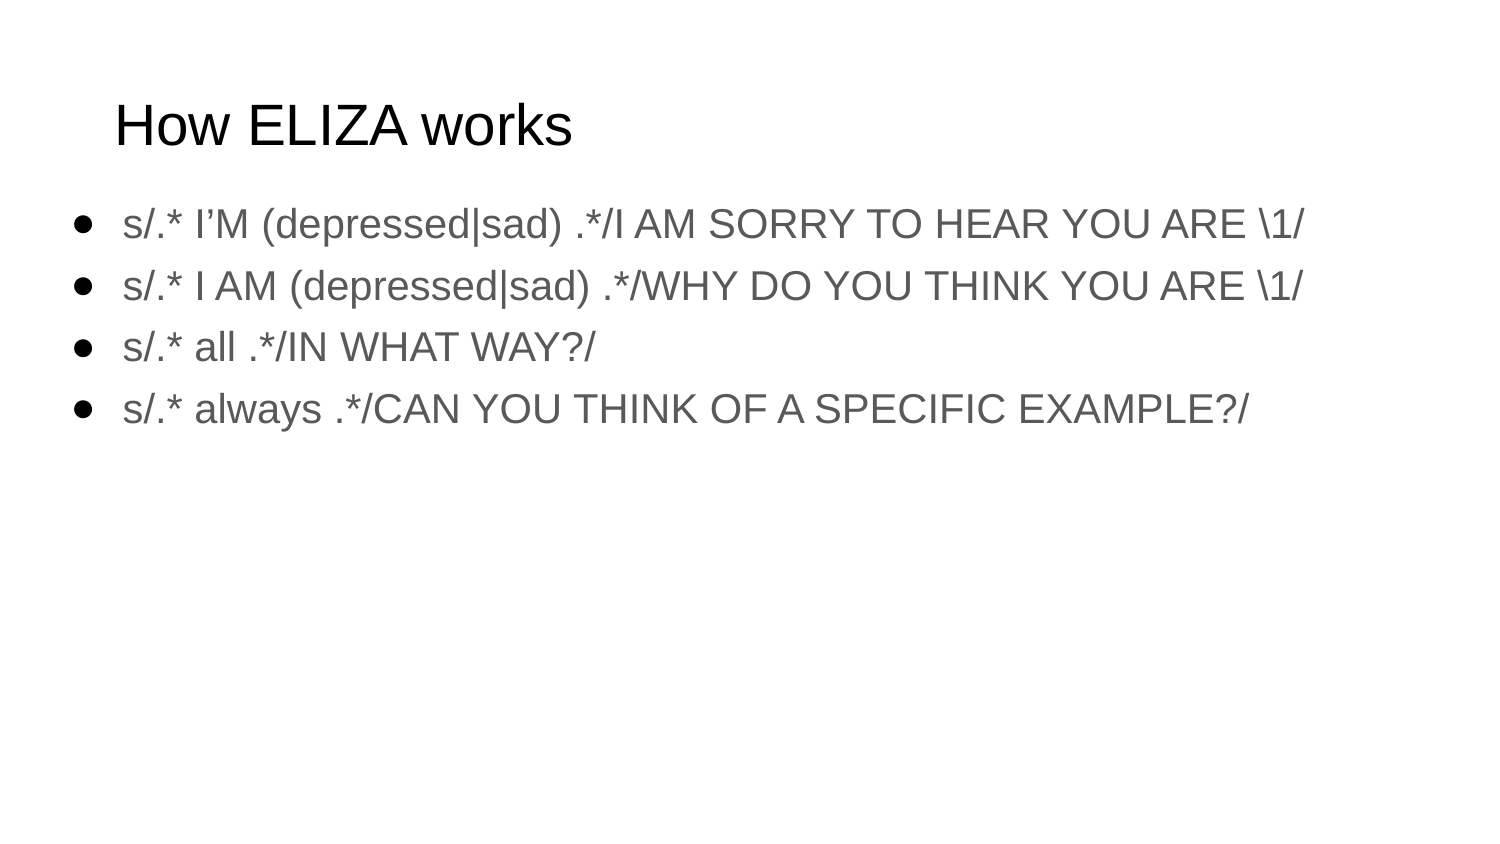

# How ELIZA works
s/.* I’M (depressed|sad) .*/I AM SORRY TO HEAR YOU ARE \1/
s/.* I AM (depressed|sad) .*/WHY DO YOU THINK YOU ARE \1/
s/.* all .*/IN WHAT WAY?/
s/.* always .*/CAN YOU THINK OF A SPECIFIC EXAMPLE?/